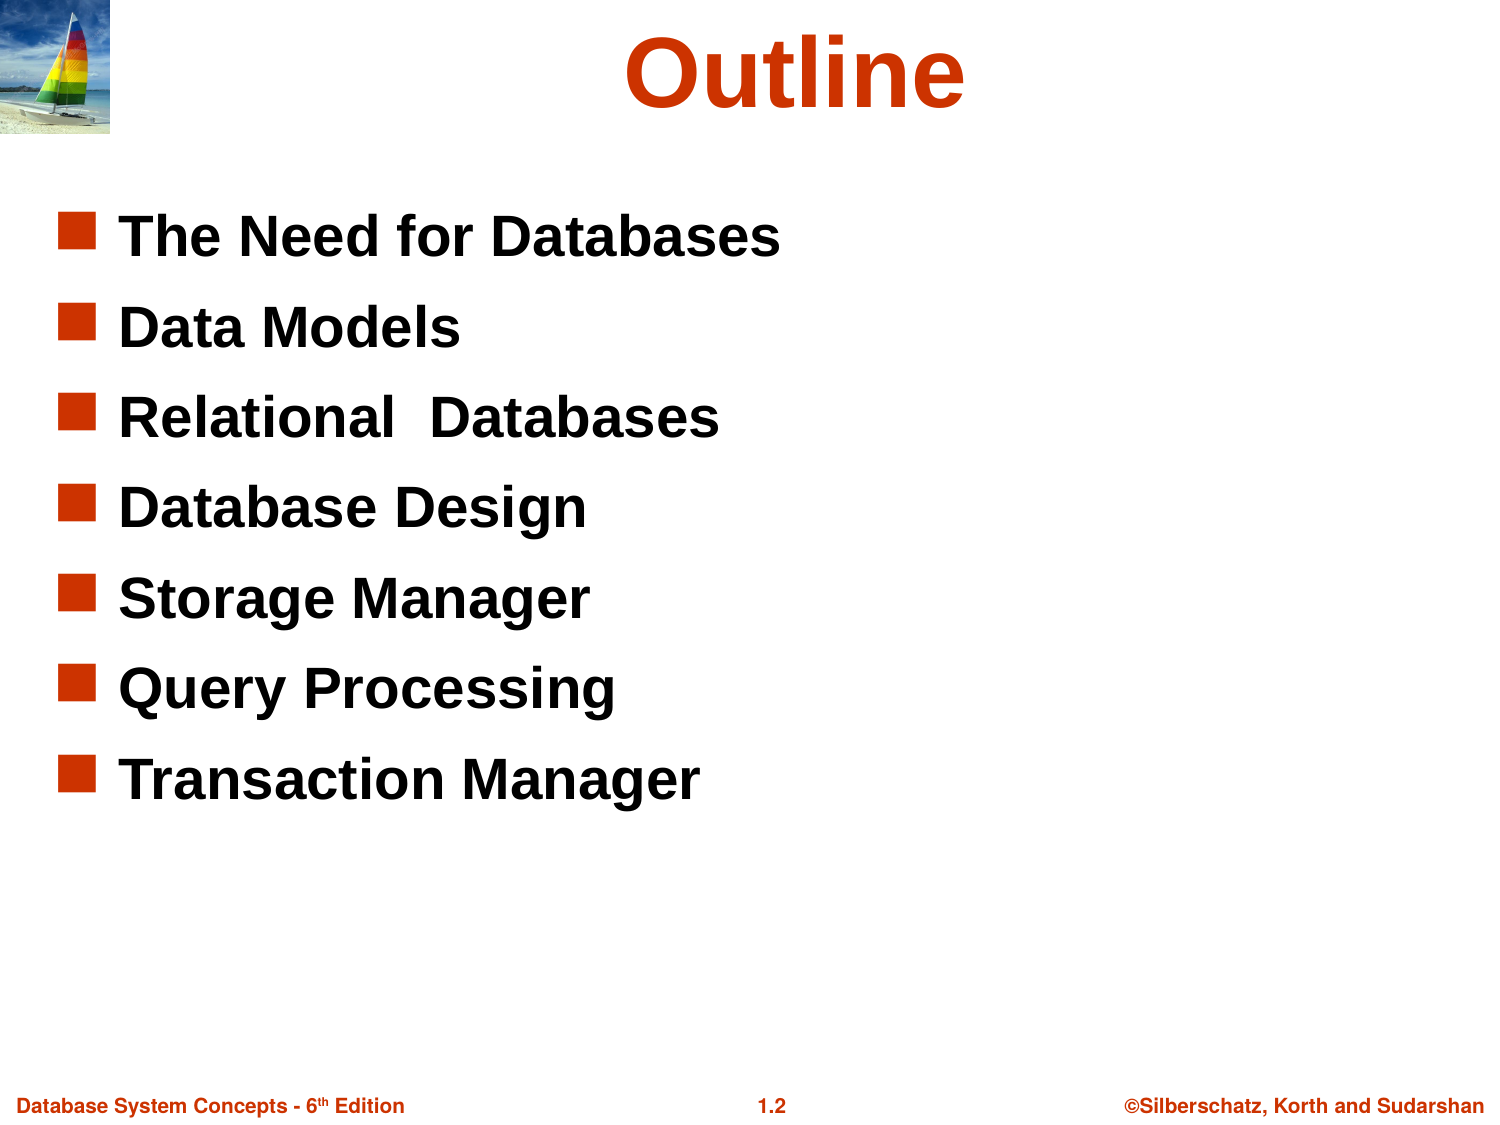

# Outline
The Need for Databases
Data Models
Relational  Databases
Database Design
Storage Manager
Query Processing
Transaction Manager